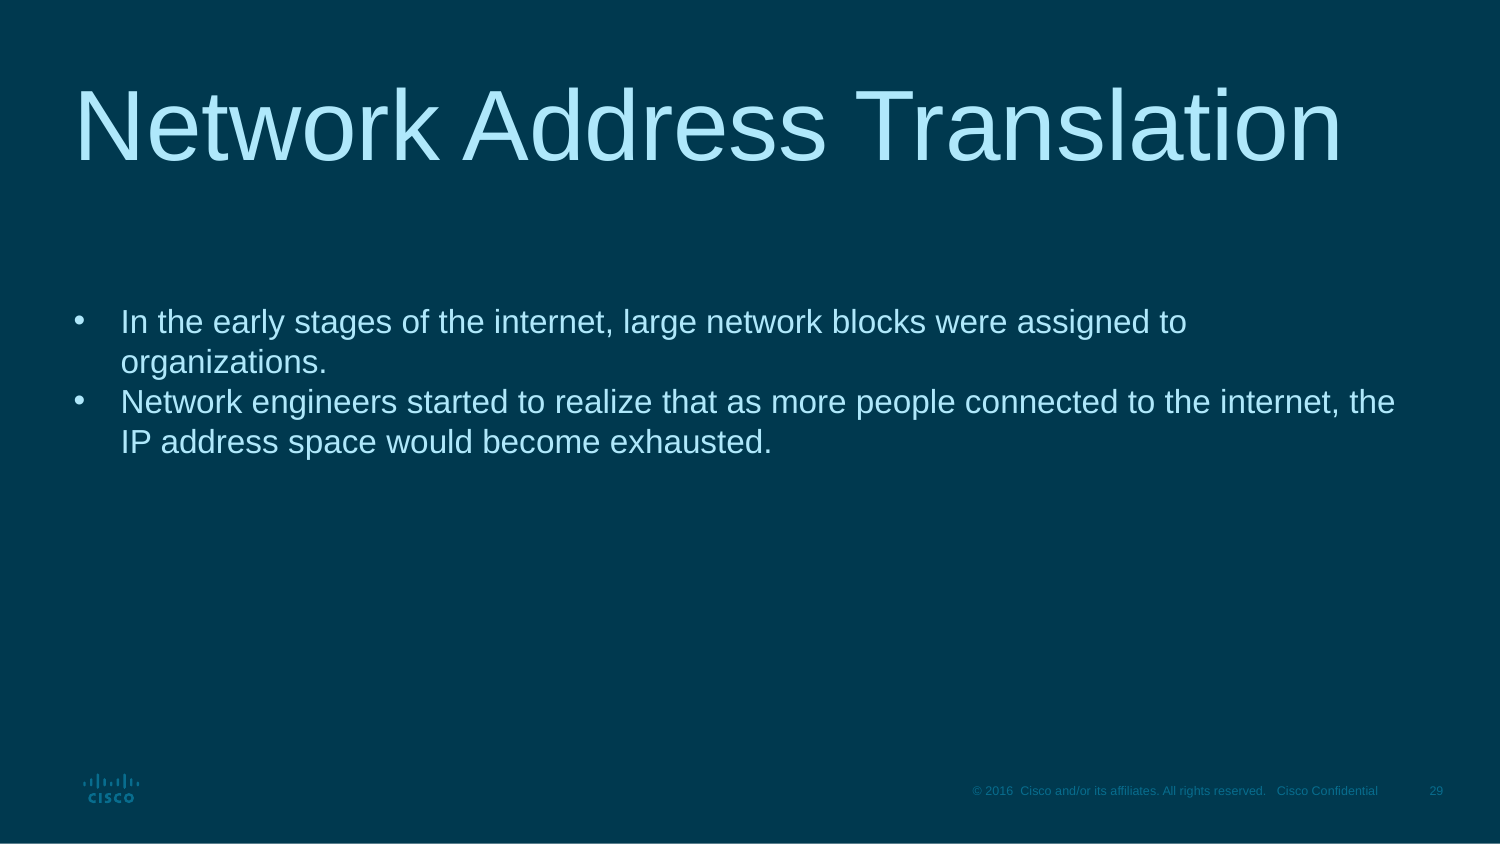

# Network Address Translation
In the early stages of the internet, large network blocks were assigned to organizations.
Network engineers started to realize that as more people connected to the internet, the IP address space would become exhausted.